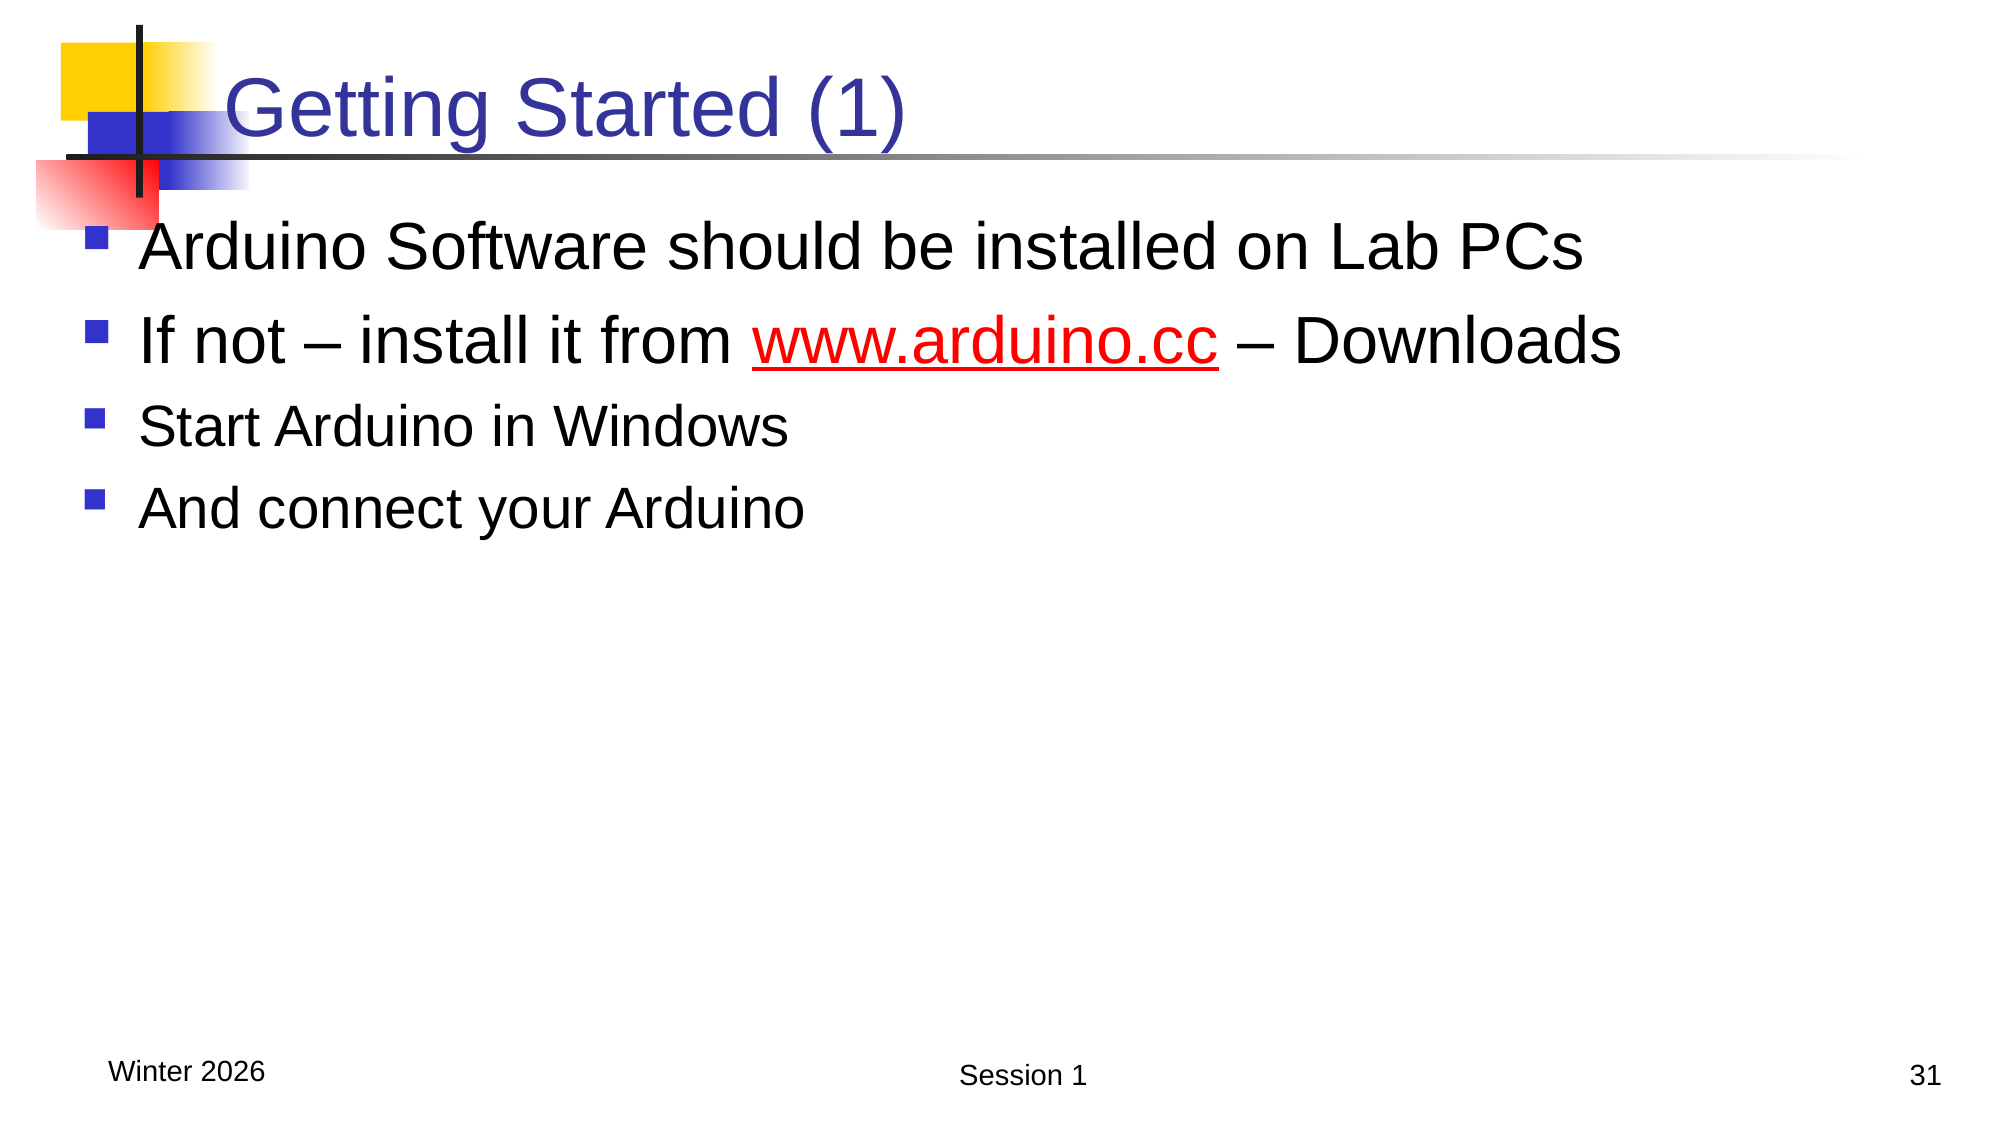

# Getting Started (1)
Arduino Software should be installed on Lab PCs
If not – install it from www.arduino.cc – Downloads
Start Arduino in Windows
And connect your Arduino
Winter 2026
Session 1
31